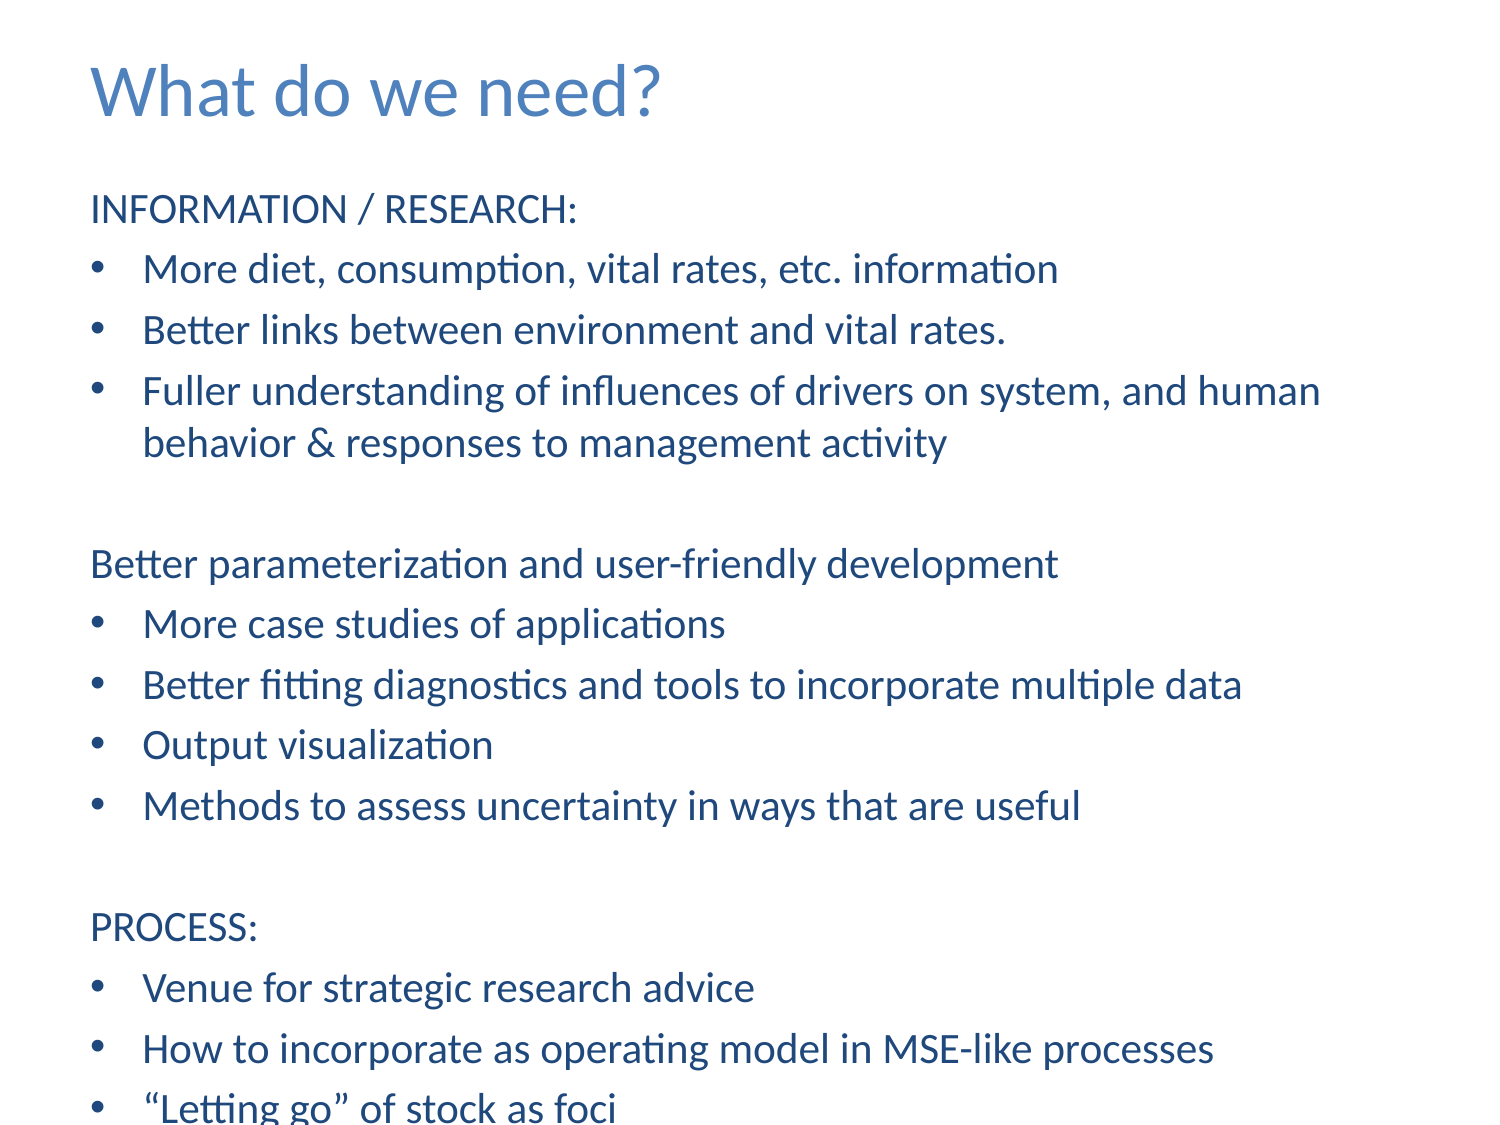

# What do we need?
INFORMATION / RESEARCH:
More diet, consumption, vital rates, etc. information
Better links between environment and vital rates.
Fuller understanding of influences of drivers on system, and human behavior & responses to management activity

Better parameterization and user-friendly development
More case studies of applications
Better fitting diagnostics and tools to incorporate multiple data
Output visualization
Methods to assess uncertainty in ways that are useful

PROCESS:
Venue for strategic research advice
How to incorporate as operating model in MSE-like processes
“Letting go” of stock as foci